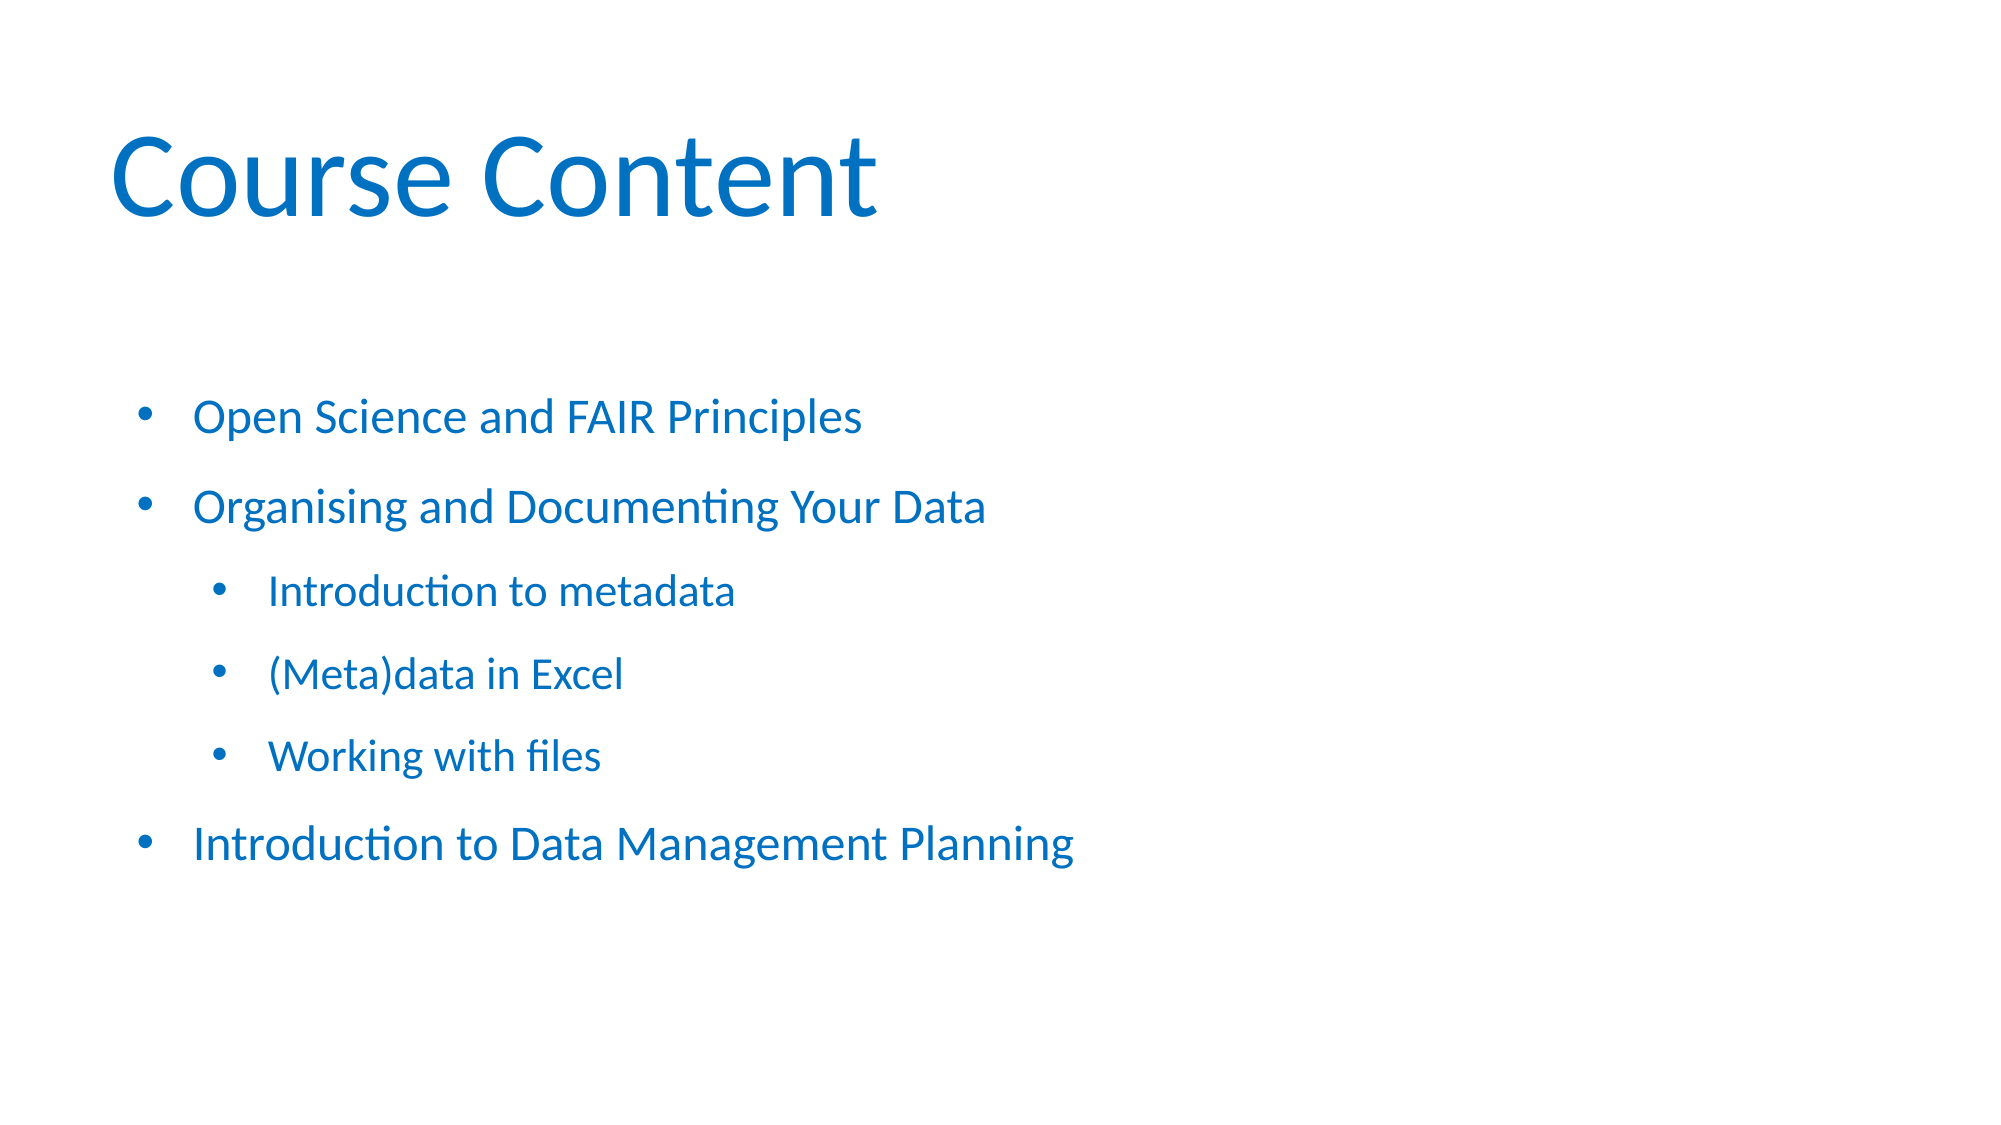

Course Content
Open Science and FAIR Principles
Organising and Documenting Your Data
Introduction to metadata
(Meta)data in Excel
Working with files
Introduction to Data Management Planning